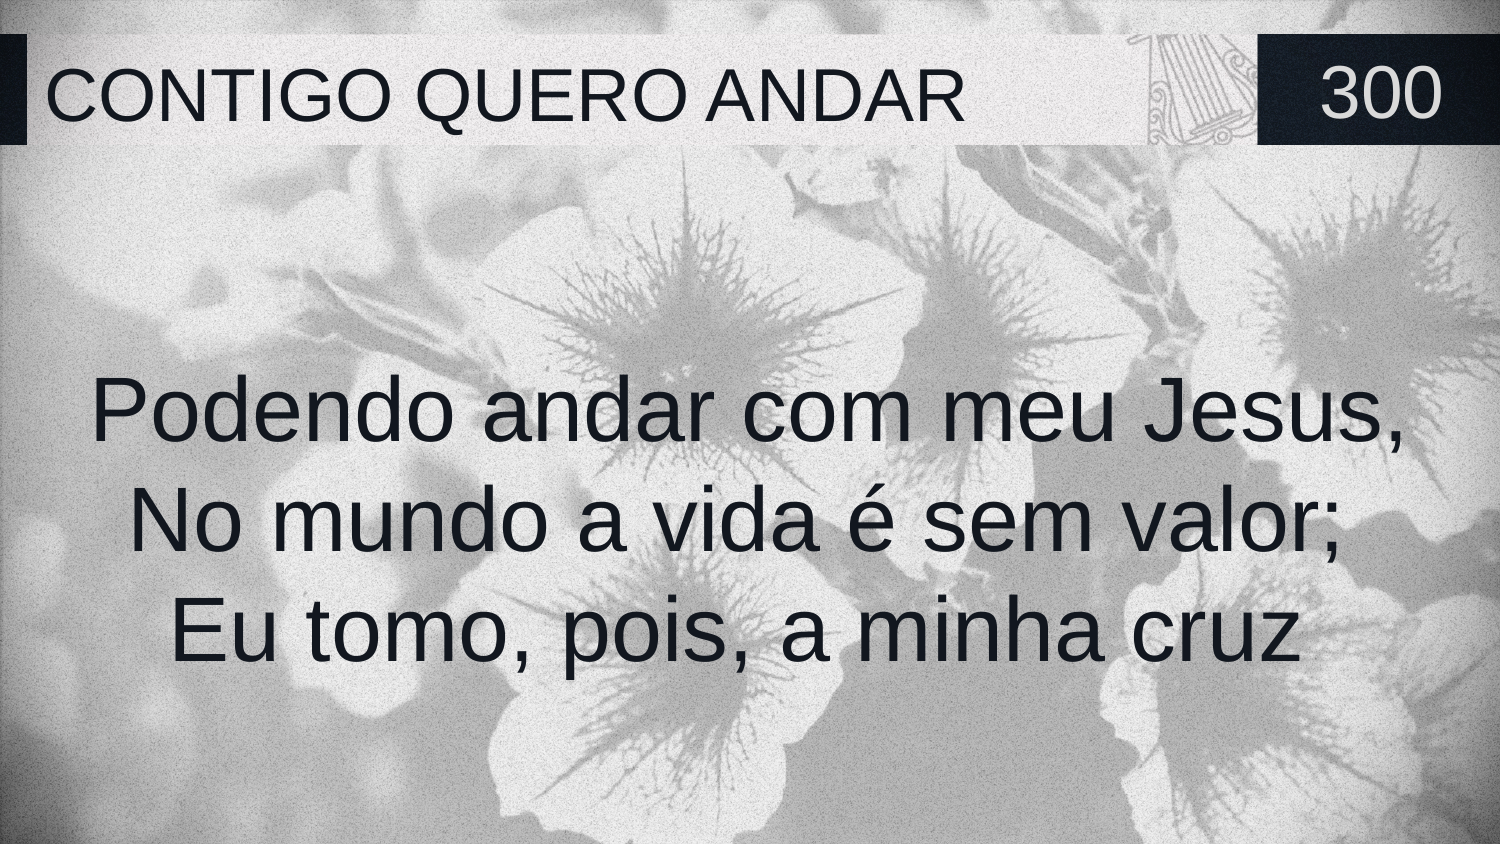

# CONTIGO QUERO ANDAR
300
Podendo andar com meu Jesus,
No mundo a vida é sem valor;
Eu tomo, pois, a minha cruz